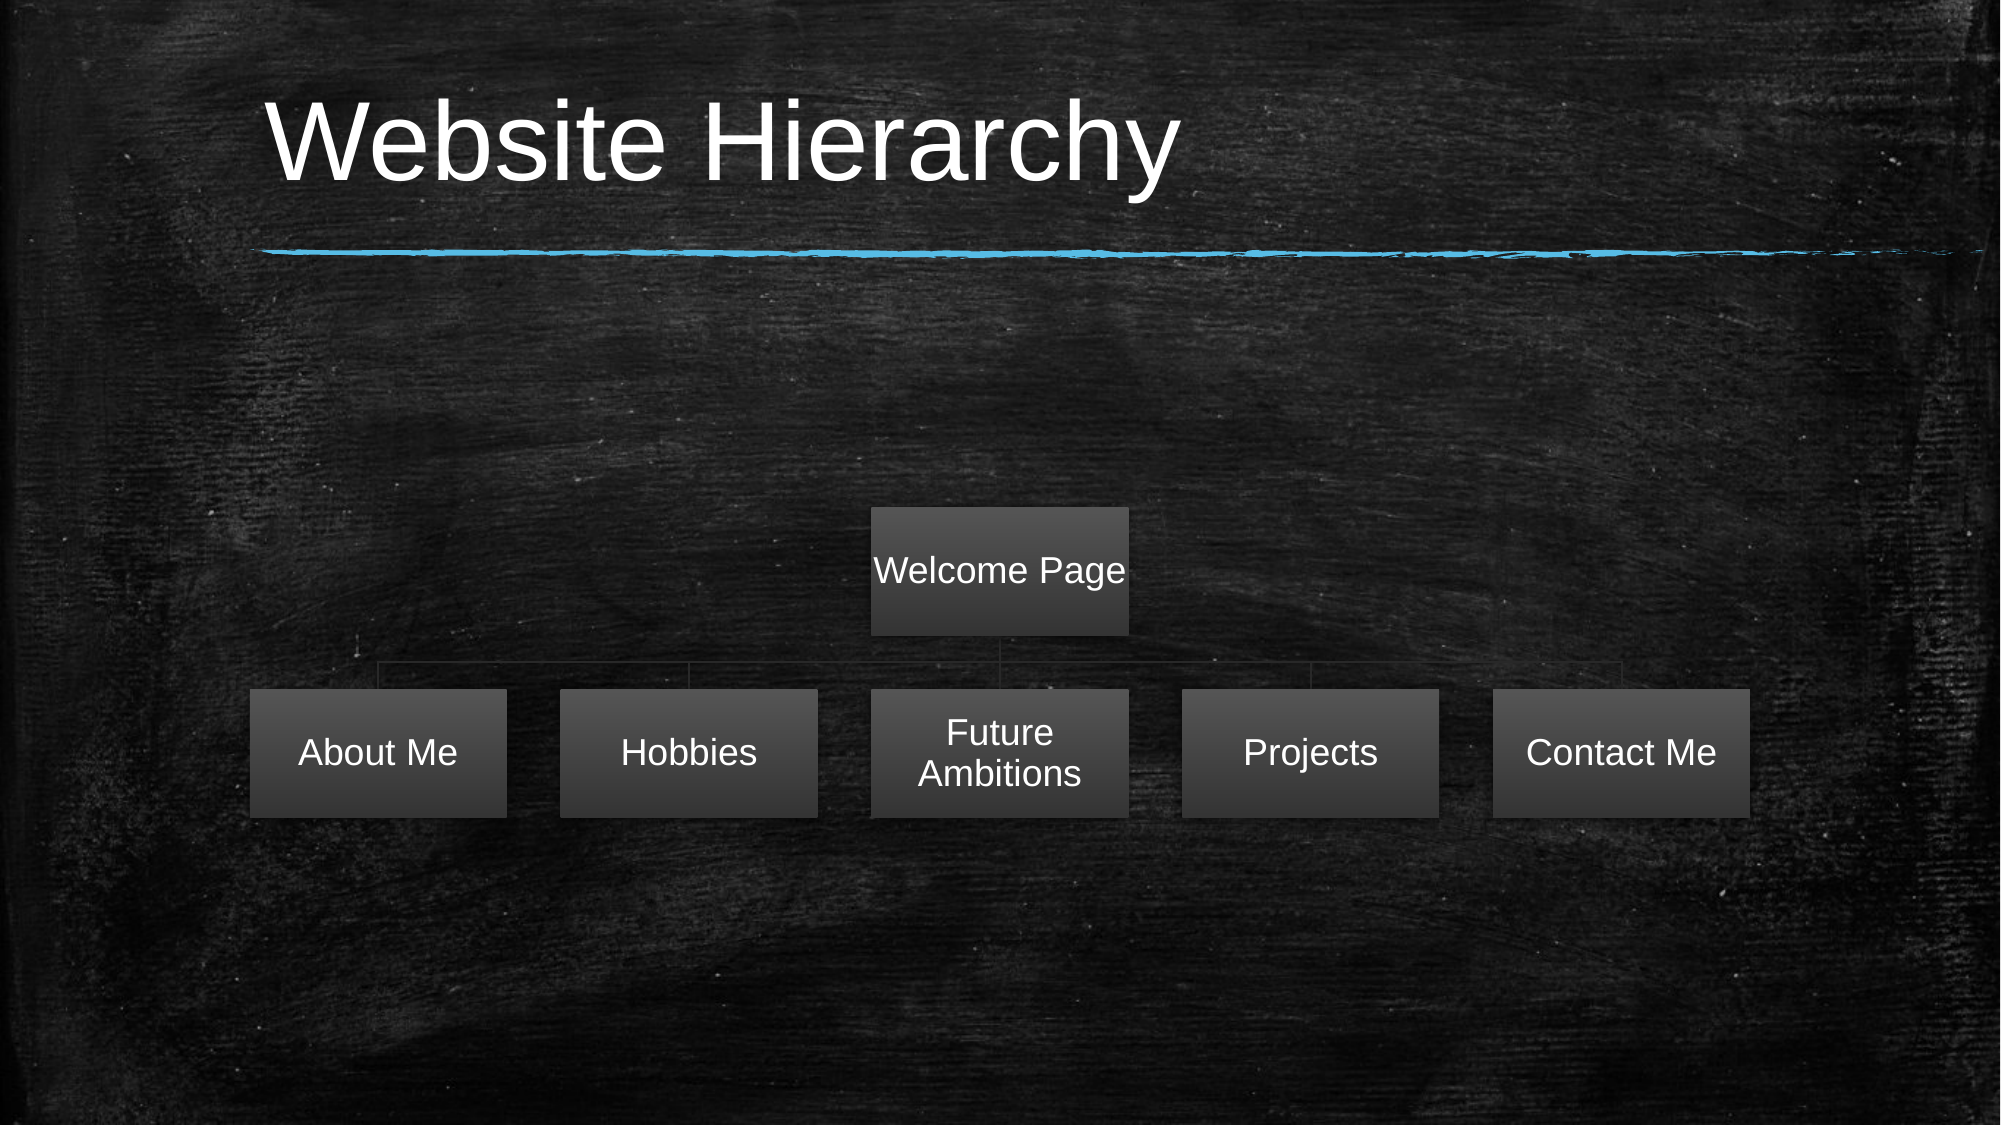

# Website Hierarchy
Welcome Page
About Me
Hobbies
Future Ambitions
Projects
Contact Me